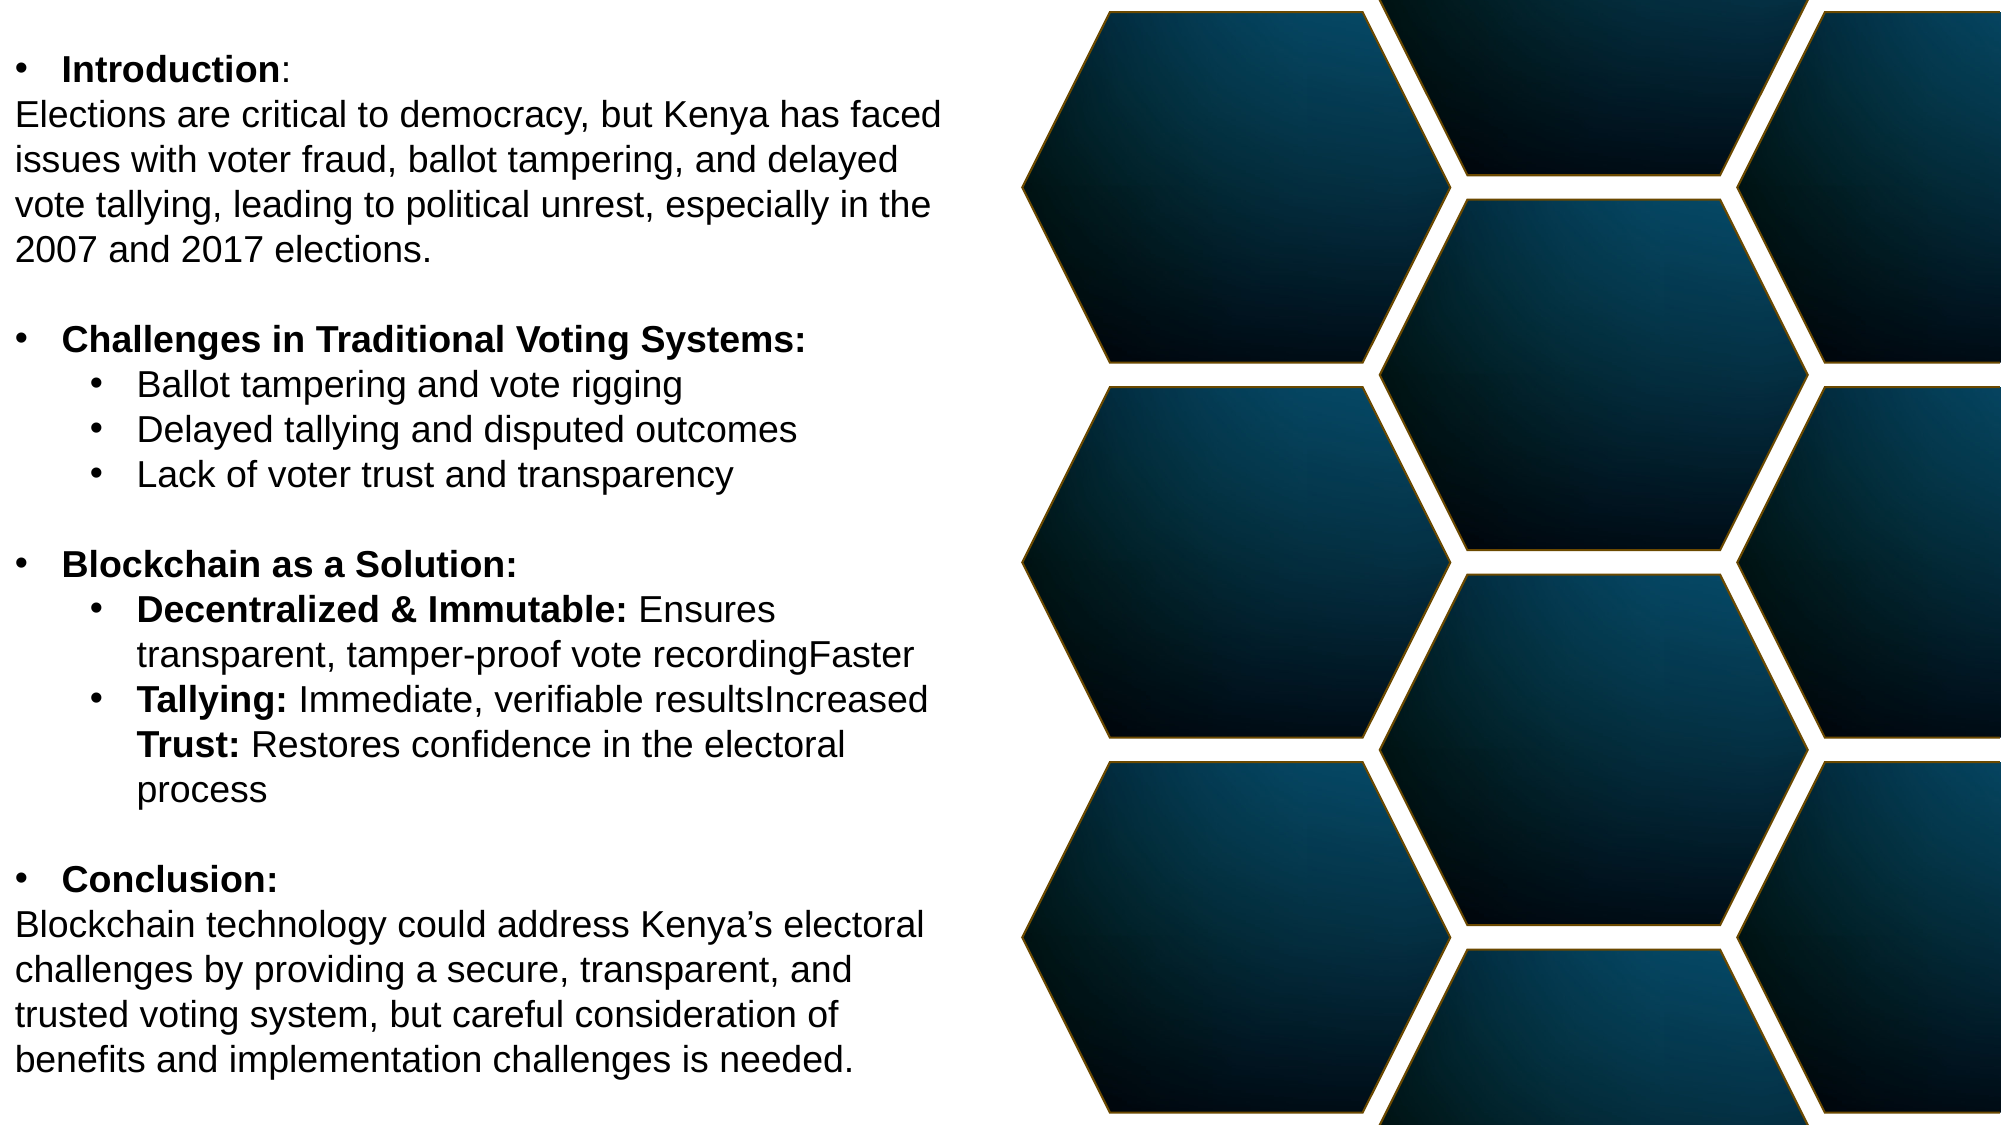

Introduction:
Elections are critical to democracy, but Kenya has faced issues with voter fraud, ballot tampering, and delayed vote tallying, leading to political unrest, especially in the 2007 and 2017 elections.

Challenges in Traditional Voting Systems:
Ballot tampering and vote rigging
Delayed tallying and disputed outcomes
Lack of voter trust and transparency

Blockchain as a Solution:
Decentralized & Immutable: Ensures transparent, tamper-proof vote recordingFaster
Tallying: Immediate, verifiable resultsIncreased Trust: Restores confidence in the electoral process

Conclusion:
Blockchain technology could address Kenya’s electoral challenges by providing a secure, transparent, and trusted voting system, but careful consideration of benefits and implementation challenges is needed.